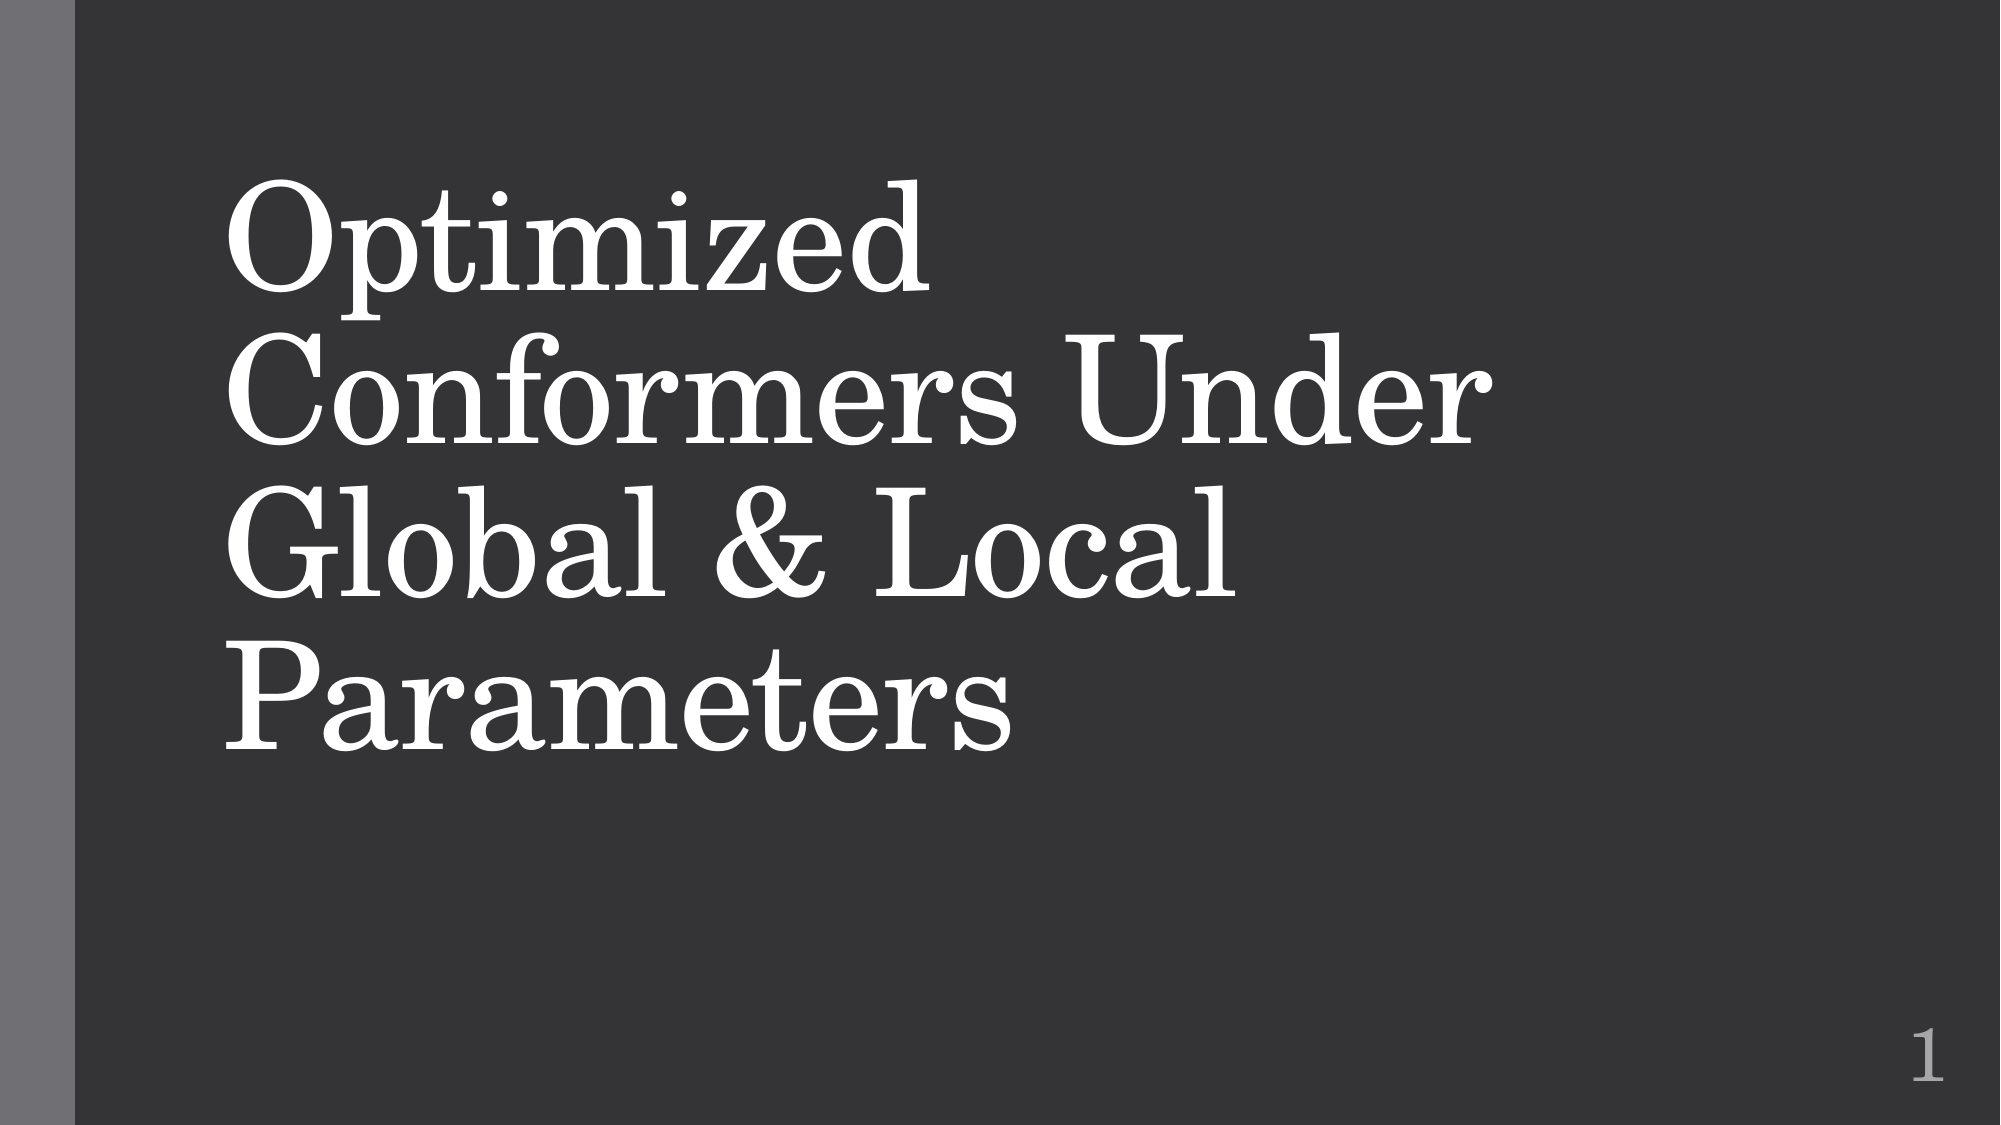

# Optimized Conformers Under Global & Local Parameters

1